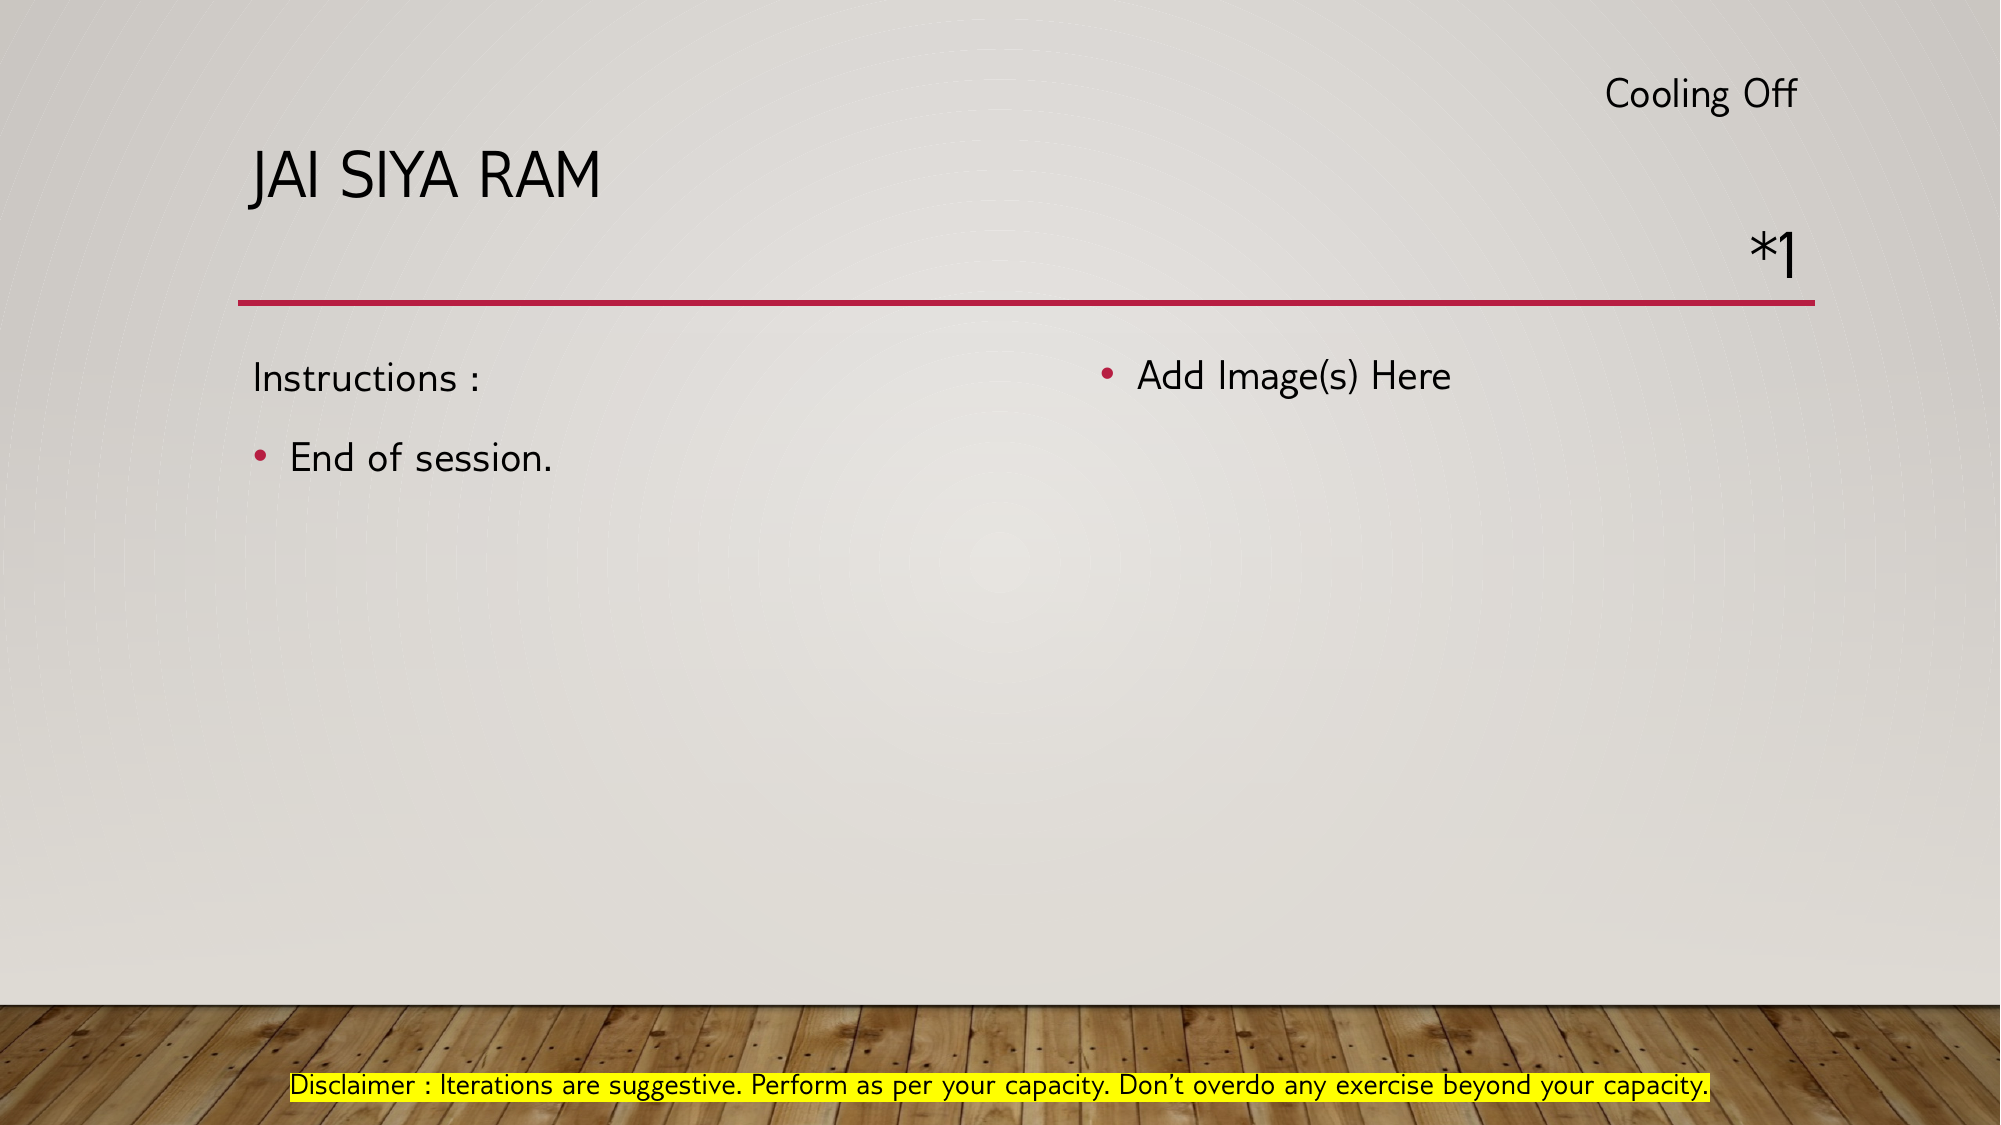

Cooling Off
# Jai siya ram
*1
Add Image(s) Here

Instructions :
End of session.

Disclaimer : Iterations are suggestive. Perform as per your capacity. Don’t overdo any exercise beyond your capacity.